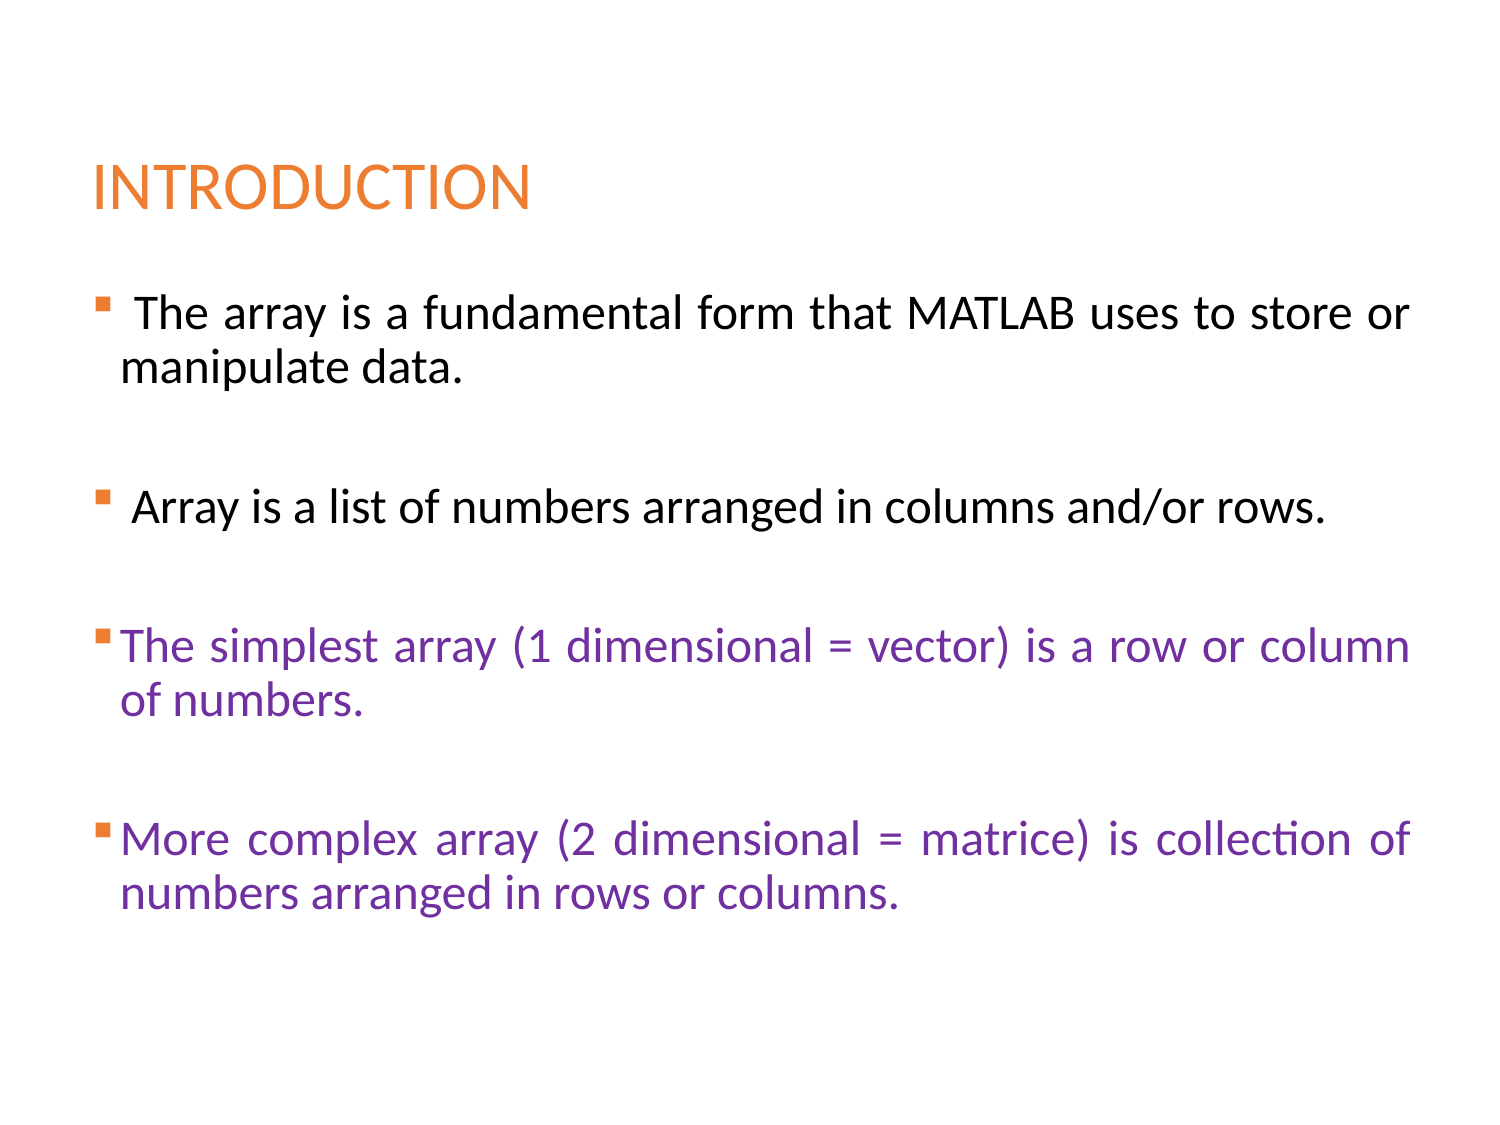

# INTRODUCTION
 The array is a fundamental form that MATLAB uses to store or manipulate data.

 Array is a list of numbers arranged in columns and/or rows.

The simplest array (1 dimensional = vector) is a row or column of numbers.

More complex array (2 dimensional = matrice) is collection of numbers arranged in rows or columns.